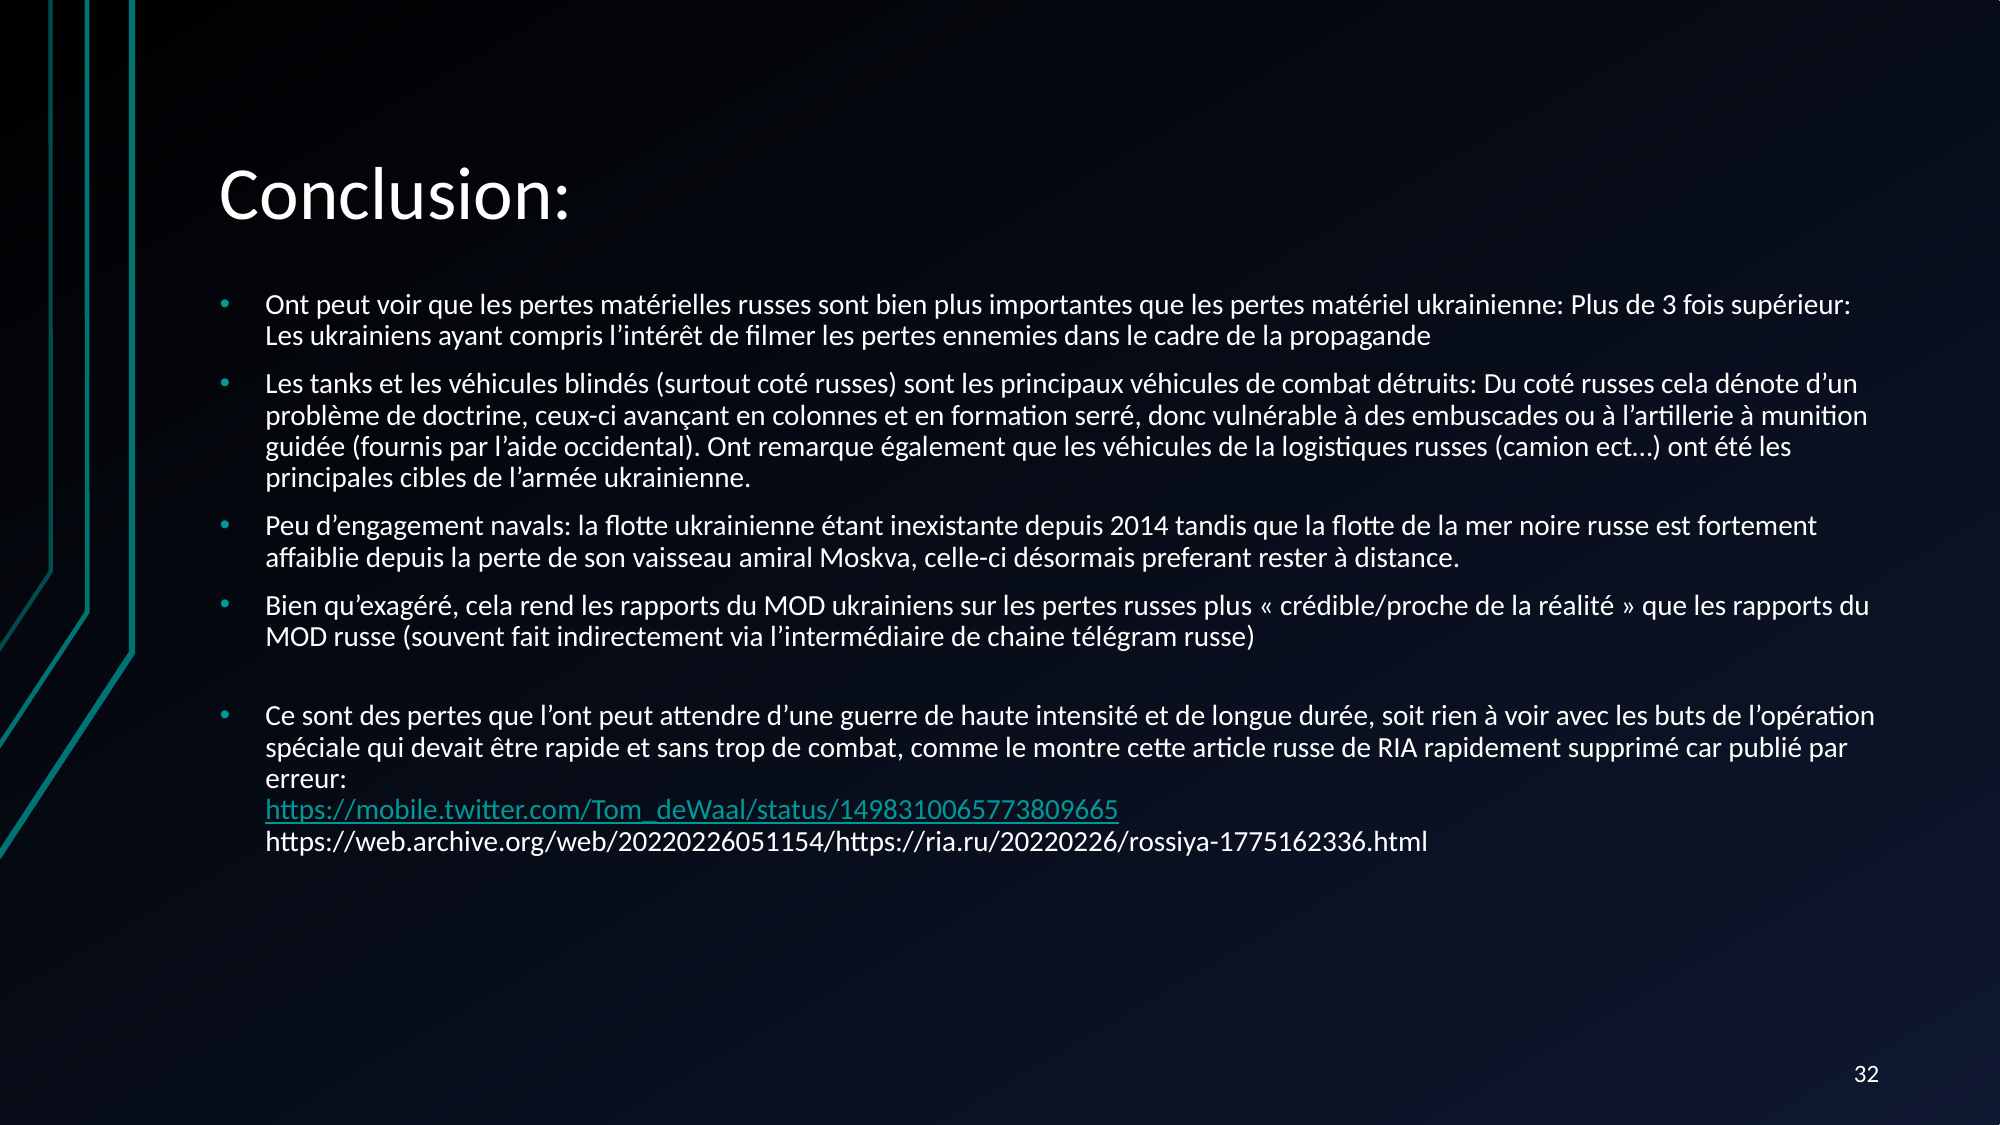

# Conclusion:
Ont peut voir que les pertes matérielles russes sont bien plus importantes que les pertes matériel ukrainienne: Plus de 3 fois supérieur: Les ukrainiens ayant compris l’intérêt de filmer les pertes ennemies dans le cadre de la propagande
Les tanks et les véhicules blindés (surtout coté russes) sont les principaux véhicules de combat détruits: Du coté russes cela dénote d’un problème de doctrine, ceux-ci avançant en colonnes et en formation serré, donc vulnérable à des embuscades ou à l’artillerie à munition  guidée (fournis par l’aide occidental). Ont remarque également que les véhicules de la logistiques russes (camion ect…) ont été les principales cibles de l’armée ukrainienne.
Peu d’engagement navals: la flotte ukrainienne étant inexistante depuis 2014 tandis que la flotte de la mer noire russe est fortement affaiblie depuis la perte de son vaisseau amiral Moskva, celle-ci désormais preferant rester à distance.
Bien qu’exagéré, cela rend les rapports du MOD ukrainiens sur les pertes russes plus « crédible/proche de la réalité » que les rapports du MOD russe (souvent fait indirectement via l’intermédiaire de chaine télégram russe)
Ce sont des pertes que l’ont peut attendre d’une guerre de haute intensité et de longue durée, soit rien à voir avec les buts de l’opération spéciale qui devait être rapide et sans trop de combat, comme le montre cette article russe de RIA rapidement supprimé car publié par erreur:
https://mobile.twitter.com/Tom_deWaal/status/1498310065773809665
https://web.archive.org/web/20220226051154/https://ria.ru/20220226/rossiya-1775162336.html

32